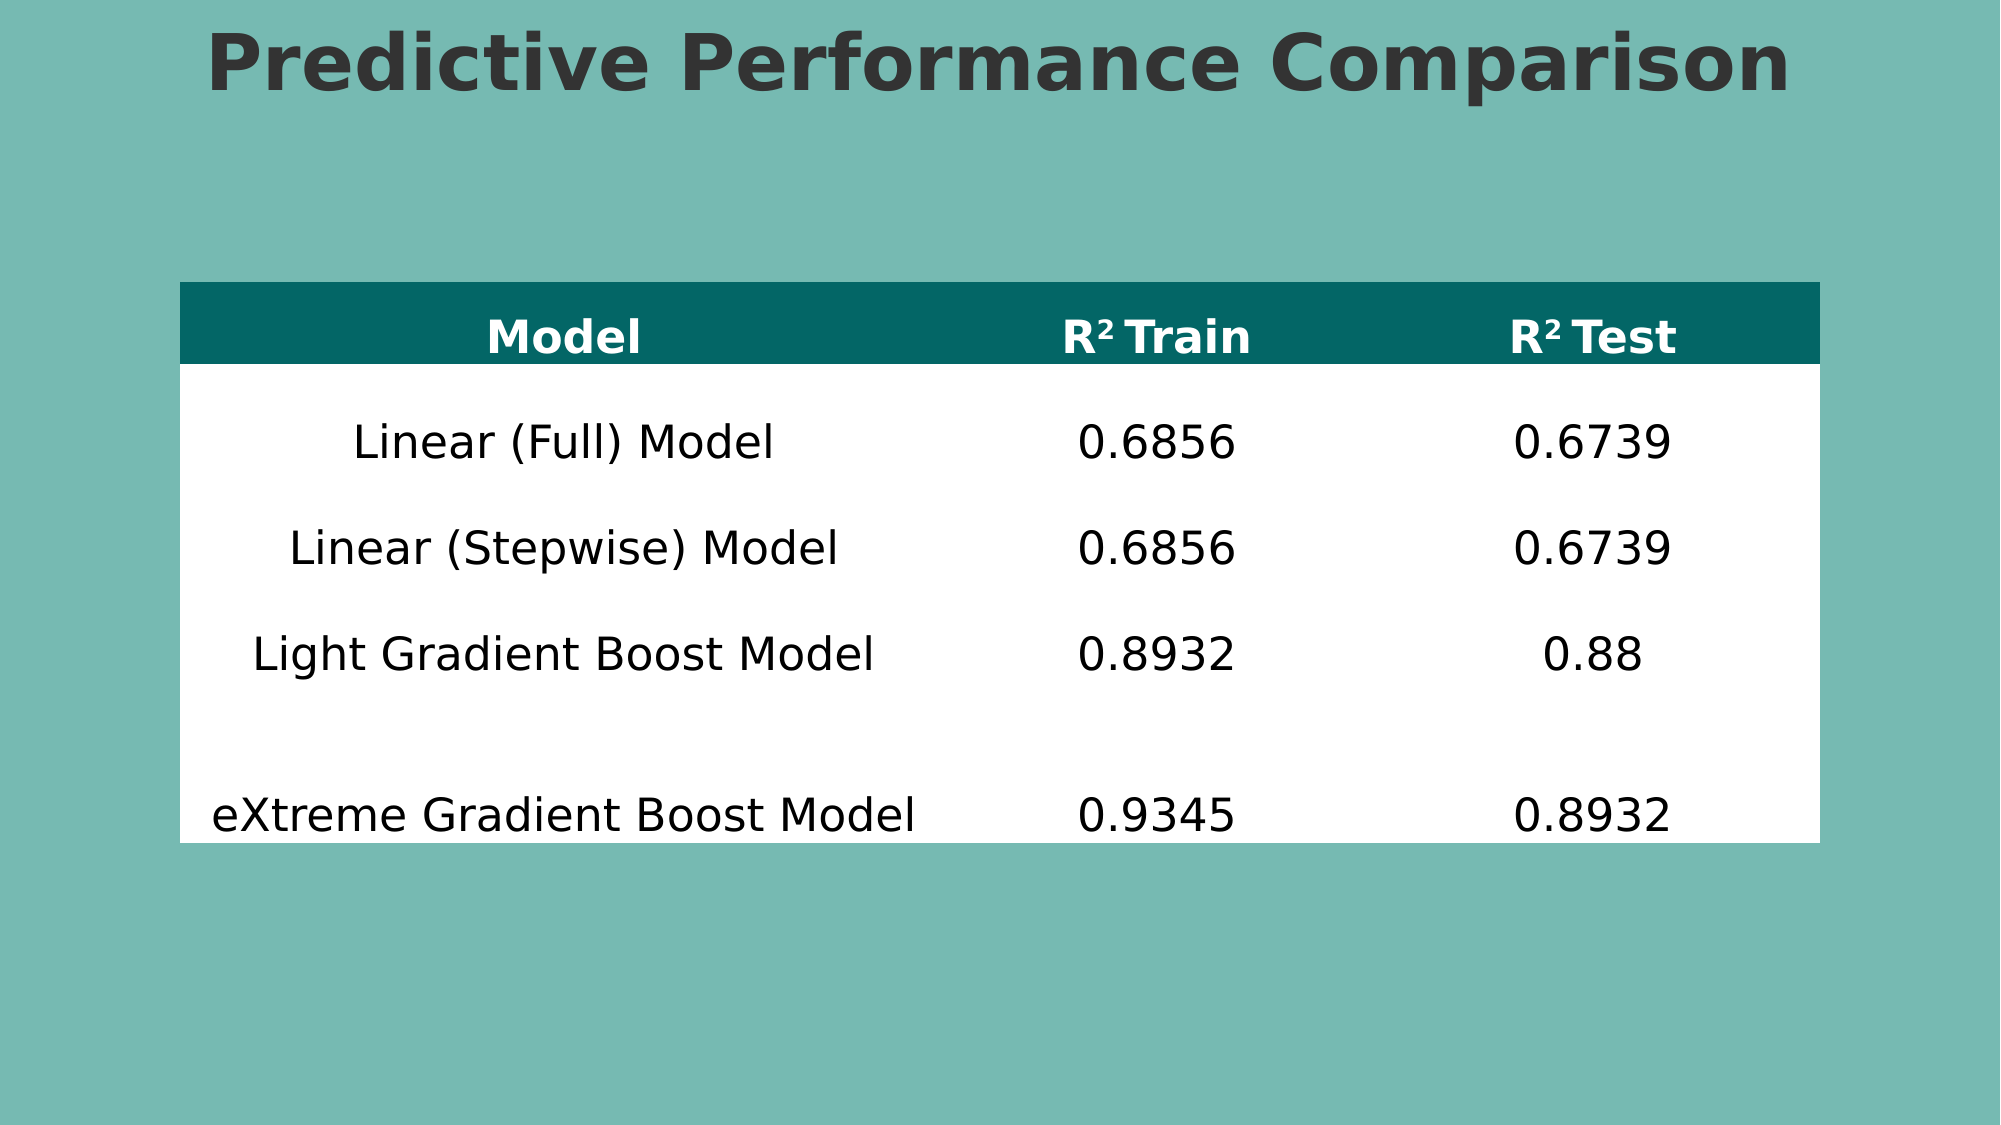

Predictive Performance Comparison
| Model | R2 Train | R2 Test |
| --- | --- | --- |
| Linear (Full) Model | 0.6856 | 0.6739 |
| Linear (Stepwise) Model | 0.6856 | 0.6739 |
| Light Gradient Boost Model | 0.8932 | 0.88 |
| eXtreme Gradient Boost Model | 0.9345 | 0.8932 |